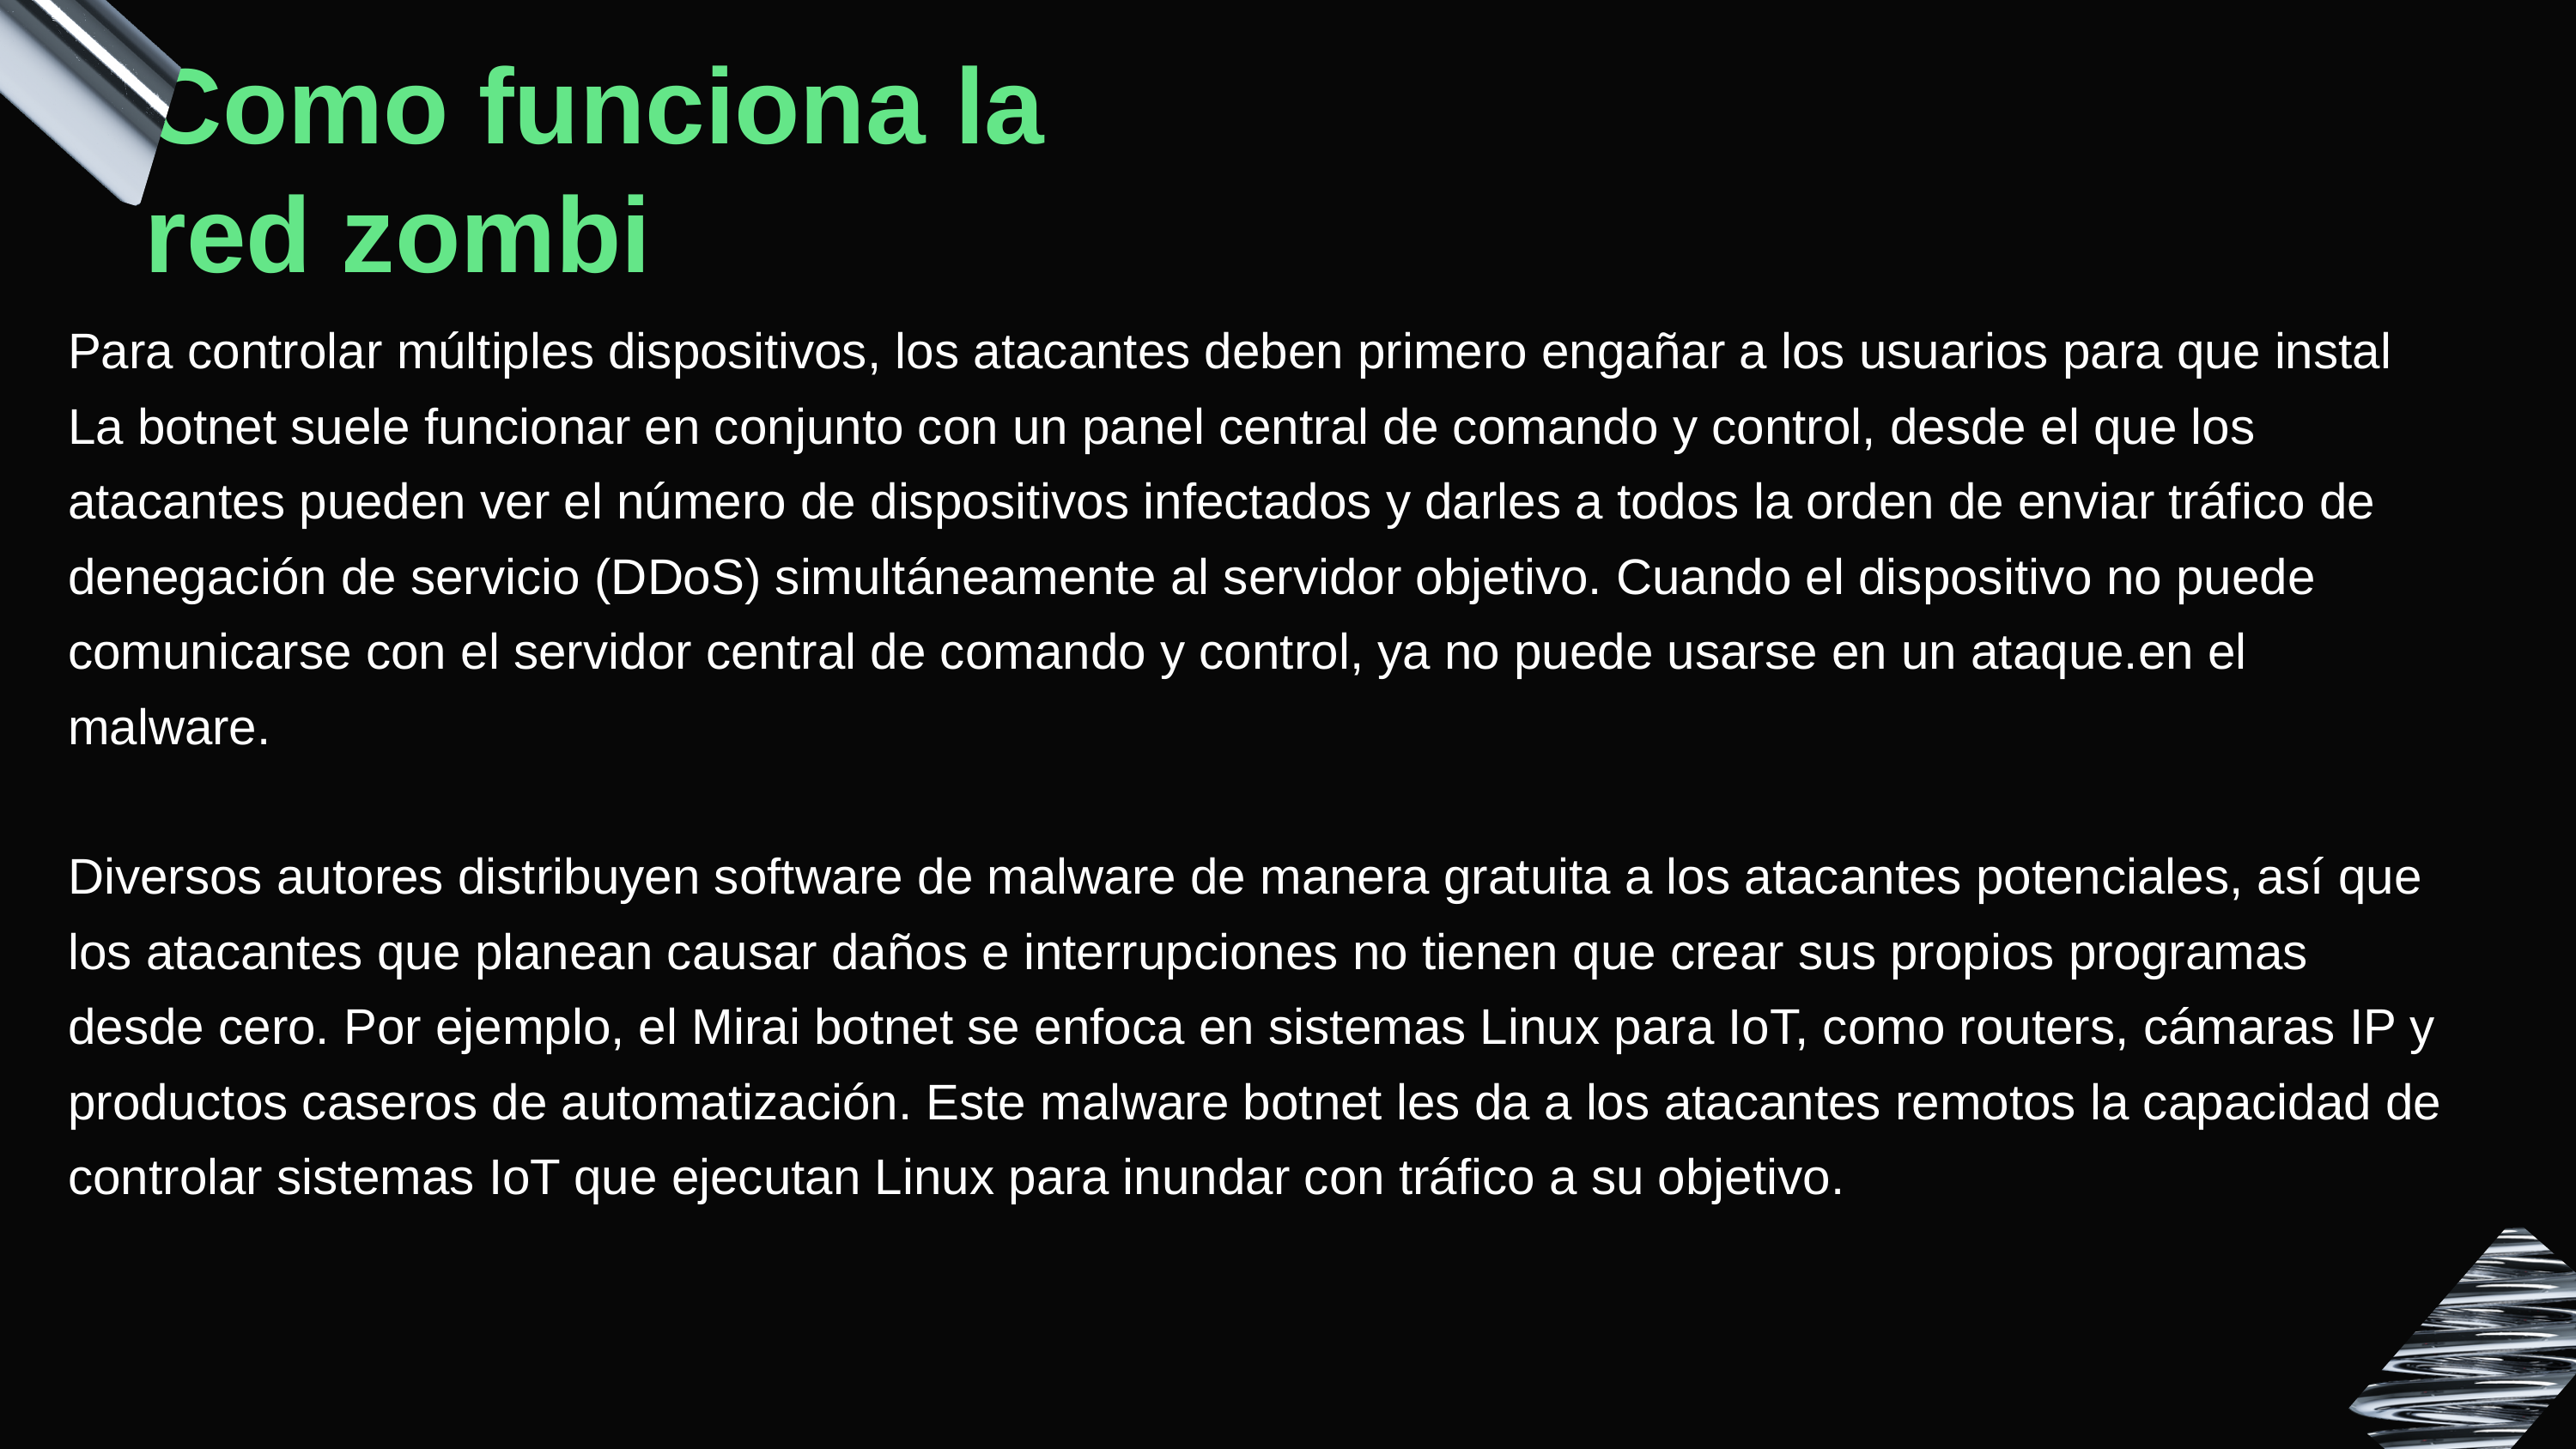

Como funciona la red zombi
Para controlar múltiples dispositivos, los atacantes deben primero engañar a los usuarios para que instal
La botnet suele funcionar en conjunto con un panel central de comando y control, desde el que los atacantes pueden ver el número de dispositivos infectados y darles a todos la orden de enviar tráfico de denegación de servicio (DDoS) simultáneamente al servidor objetivo. Cuando el dispositivo no puede comunicarse con el servidor central de comando y control, ya no puede usarse en un ataque.en el malware.

Diversos autores distribuyen software de malware de manera gratuita a los atacantes potenciales, así que los atacantes que planean causar daños e interrupciones no tienen que crear sus propios programas desde cero. Por ejemplo, el Mirai botnet se enfoca en sistemas Linux para IoT, como routers, cámaras IP y productos caseros de automatización. Este malware botnet les da a los atacantes remotos la capacidad de controlar sistemas IoT que ejecutan Linux para inundar con tráfico a su objetivo.